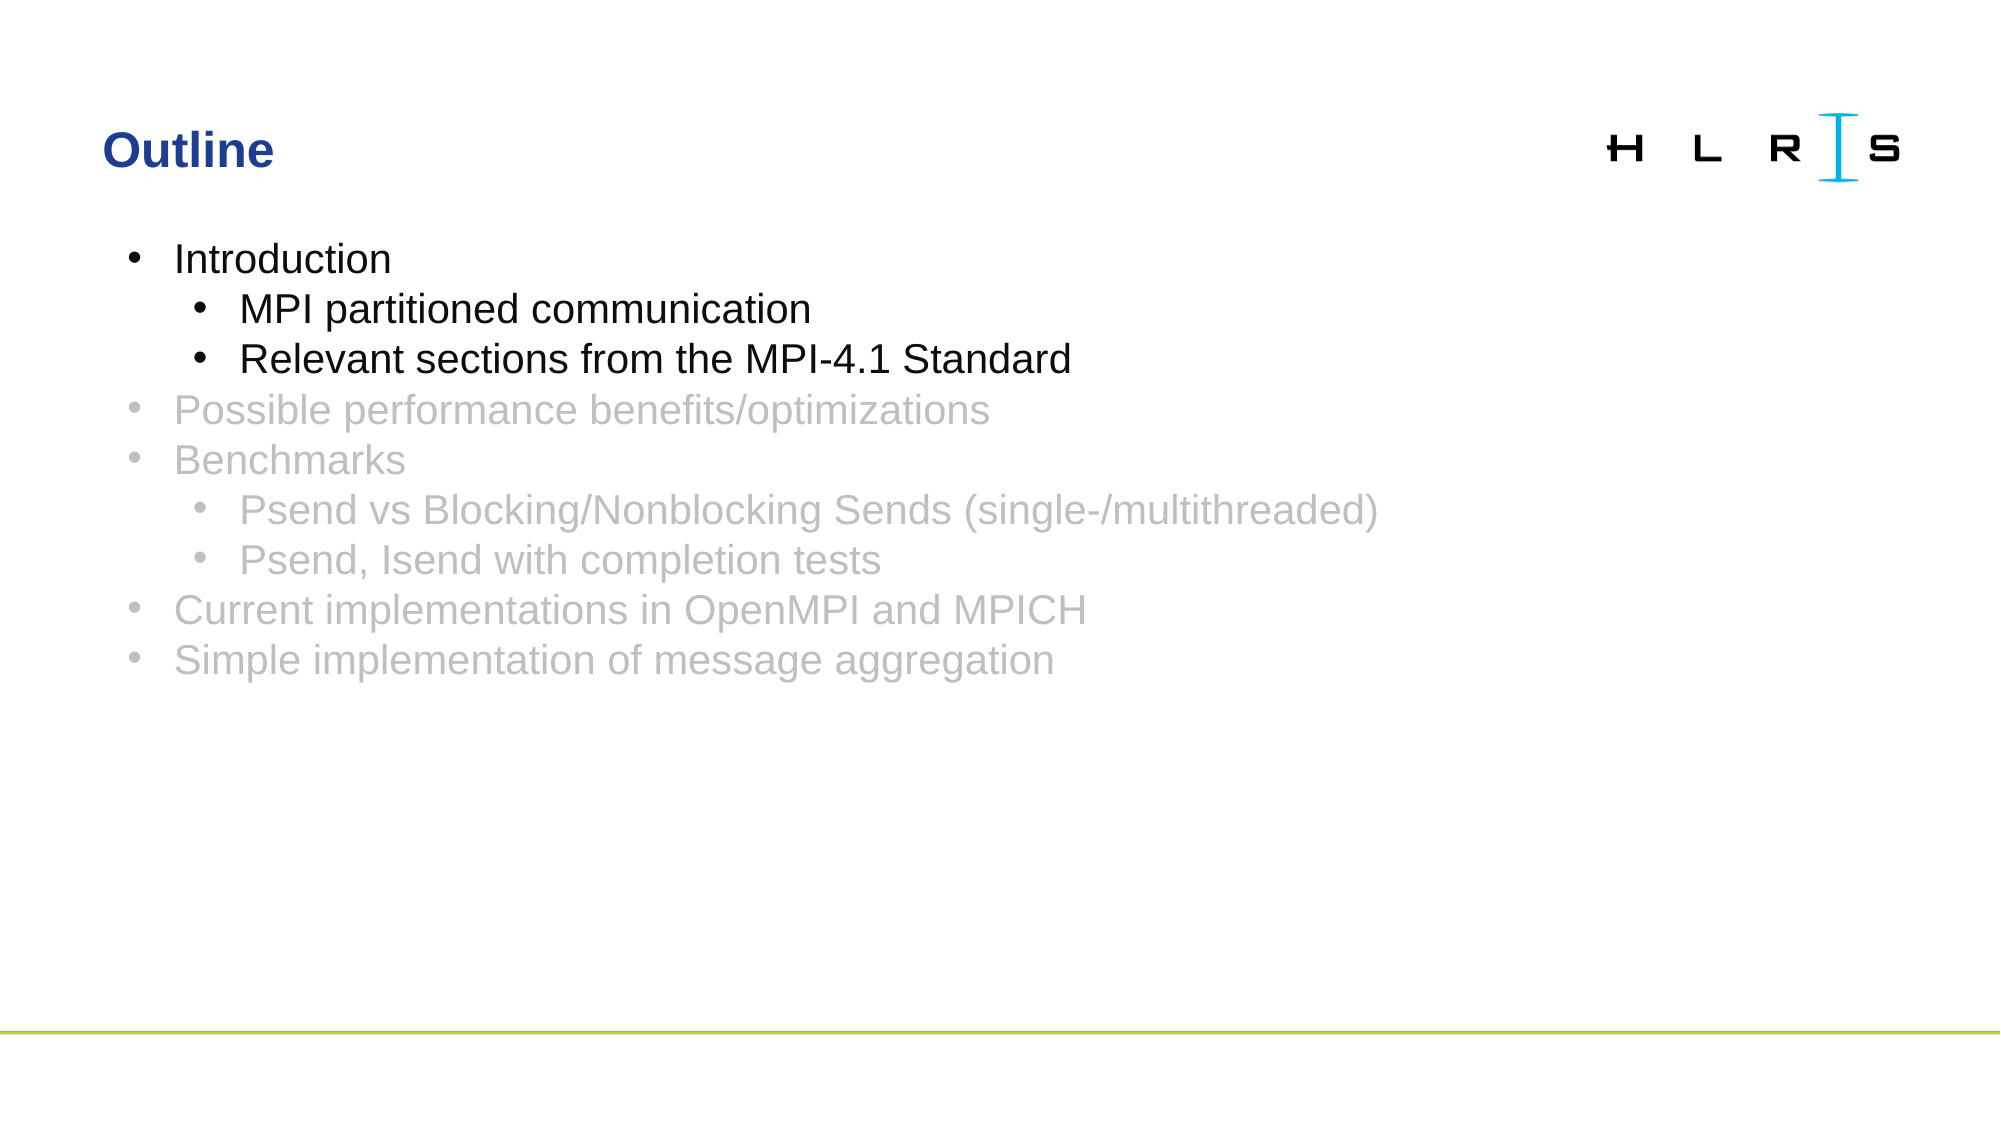

# Outline
Introduction
MPI partitioned communication
Relevant sections from the MPI-4.1 Standard
Possible performance benefits/optimizations
Benchmarks
Psend vs Blocking/Nonblocking Sends (single-/multithreaded)
Psend, Isend with completion tests
Current implementations in OpenMPI and MPICH
Simple implementation of message aggregation